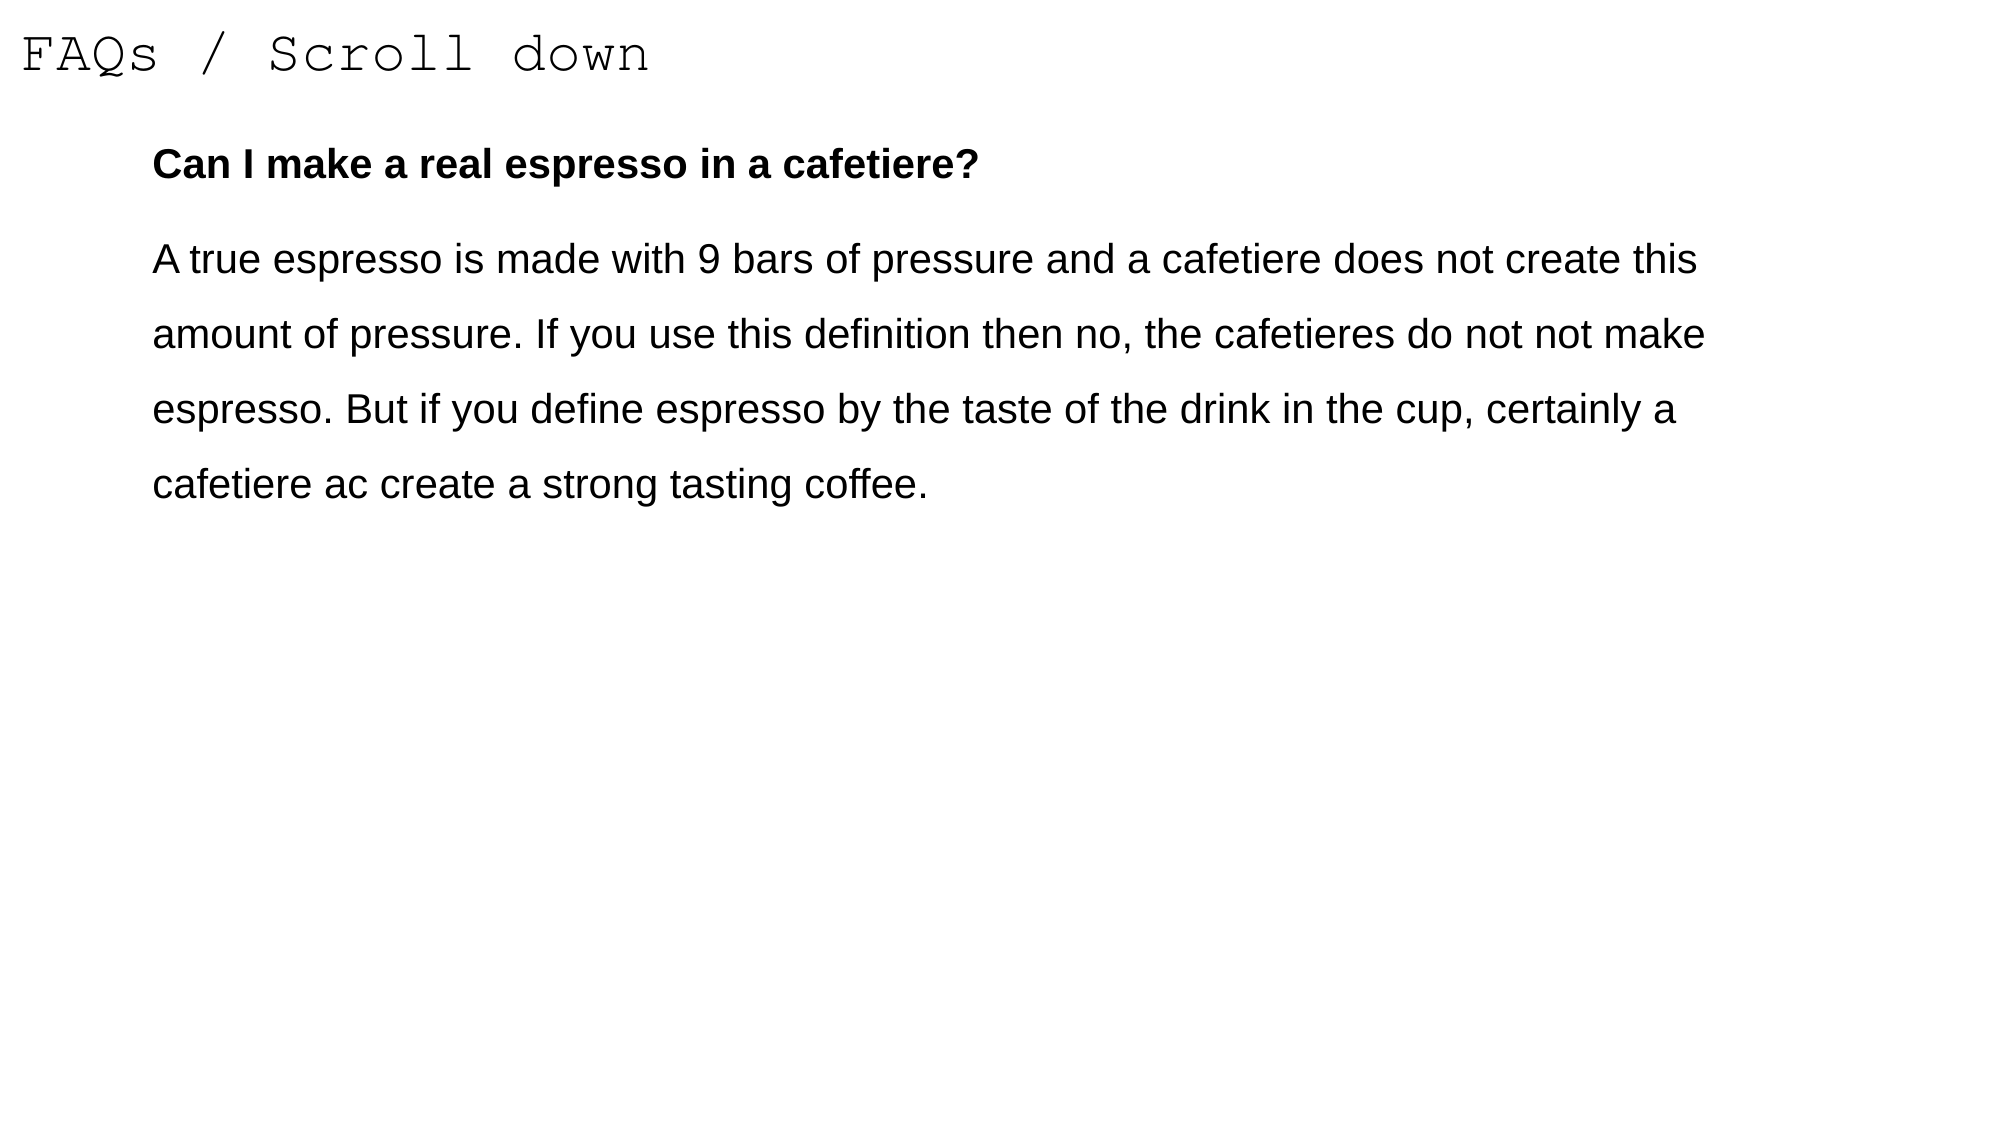

# FAQs / Scroll down
Can I make a real espresso in a cafetiere?
A true espresso is made with 9 bars of pressure and a cafetiere does not create this amount of pressure. If you use this definition then no, the cafetieres do not not make espresso. But if you define espresso by the taste of the drink in the cup, certainly a cafetiere ac create a strong tasting coffee.